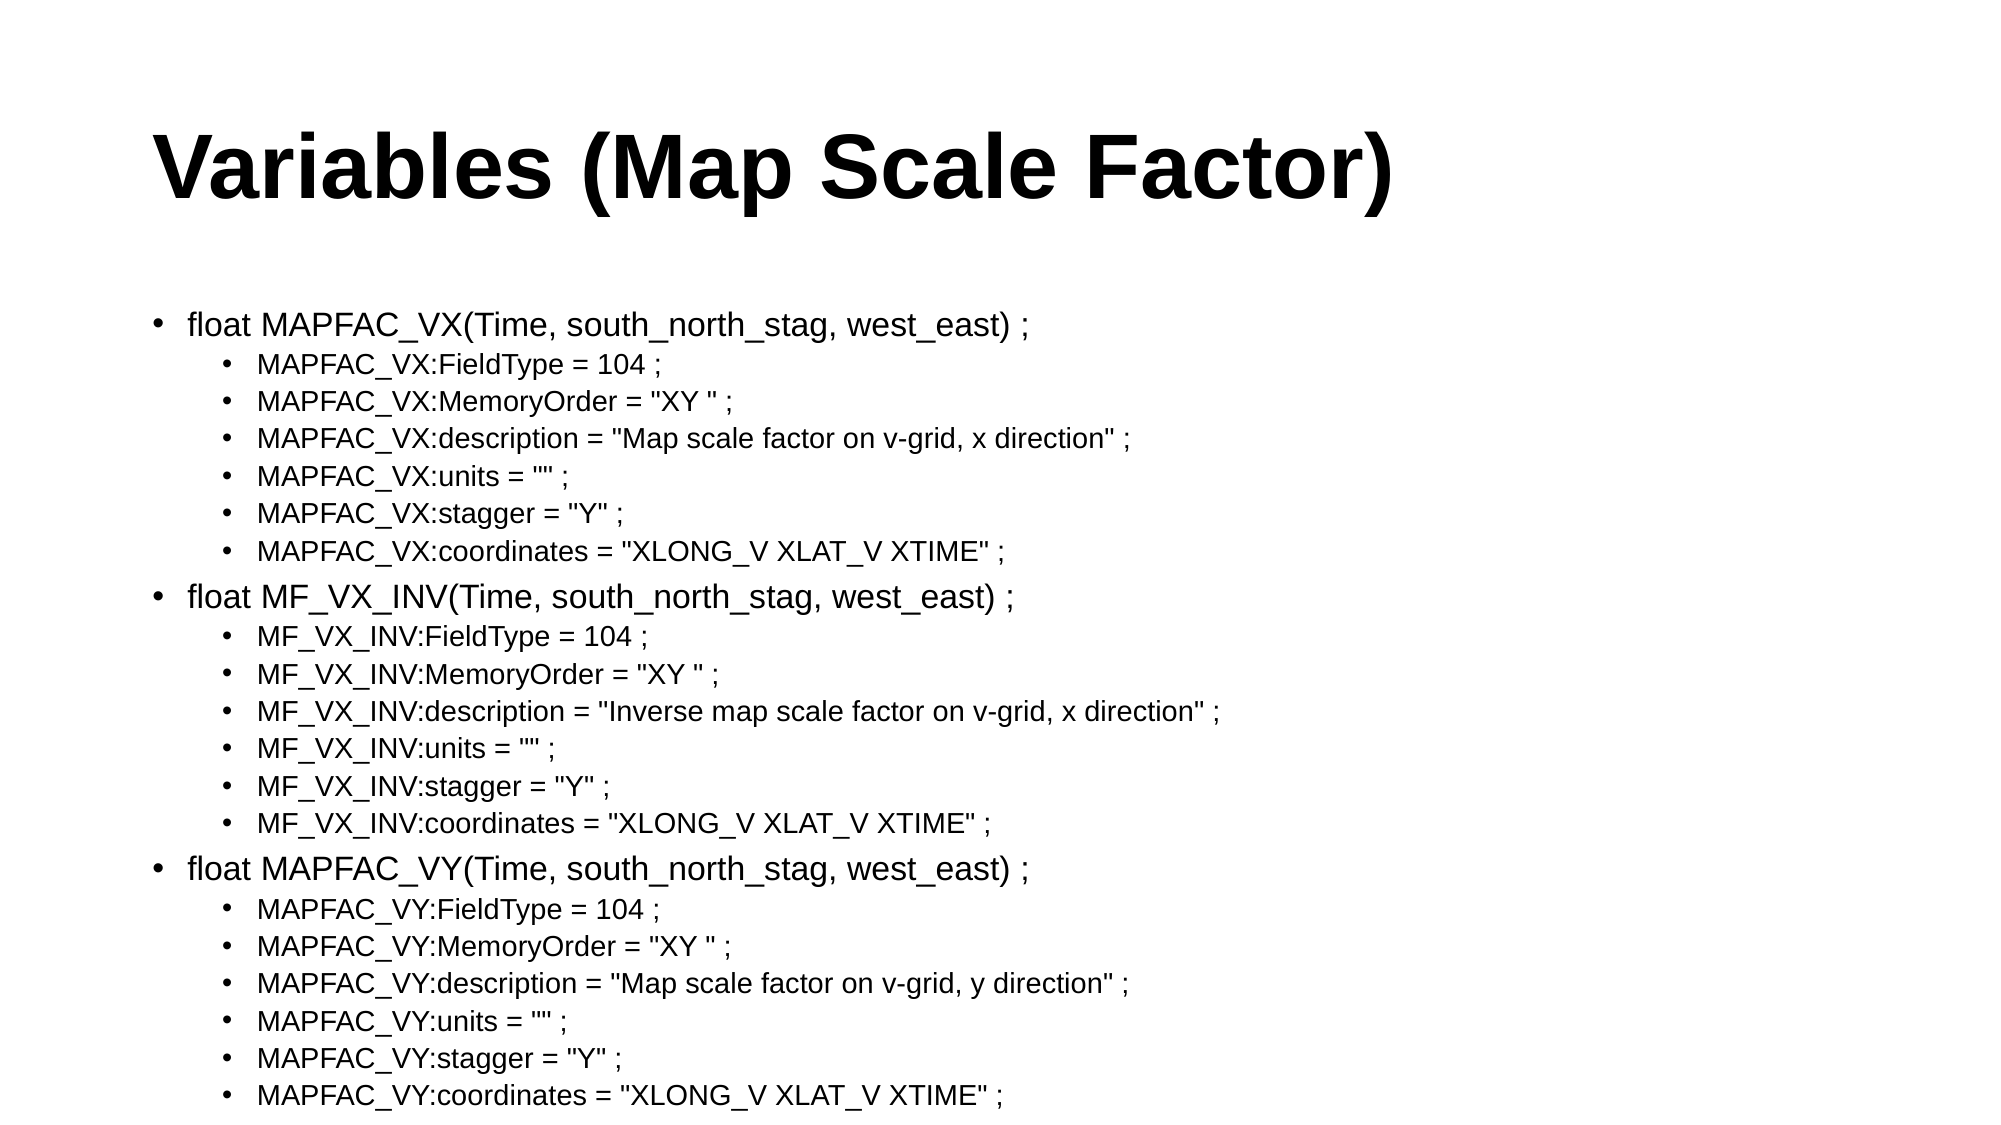

# Variables (Map Scale Factor)
float MAPFAC_VX(Time, south_north_stag, west_east) ;
MAPFAC_VX:FieldType = 104 ;
MAPFAC_VX:MemoryOrder = "XY " ;
MAPFAC_VX:description = "Map scale factor on v-grid, x direction" ;
MAPFAC_VX:units = "" ;
MAPFAC_VX:stagger = "Y" ;
MAPFAC_VX:coordinates = "XLONG_V XLAT_V XTIME" ;
float MF_VX_INV(Time, south_north_stag, west_east) ;
MF_VX_INV:FieldType = 104 ;
MF_VX_INV:MemoryOrder = "XY " ;
MF_VX_INV:description = "Inverse map scale factor on v-grid, x direction" ;
MF_VX_INV:units = "" ;
MF_VX_INV:stagger = "Y" ;
MF_VX_INV:coordinates = "XLONG_V XLAT_V XTIME" ;
float MAPFAC_VY(Time, south_north_stag, west_east) ;
MAPFAC_VY:FieldType = 104 ;
MAPFAC_VY:MemoryOrder = "XY " ;
MAPFAC_VY:description = "Map scale factor on v-grid, y direction" ;
MAPFAC_VY:units = "" ;
MAPFAC_VY:stagger = "Y" ;
MAPFAC_VY:coordinates = "XLONG_V XLAT_V XTIME" ;